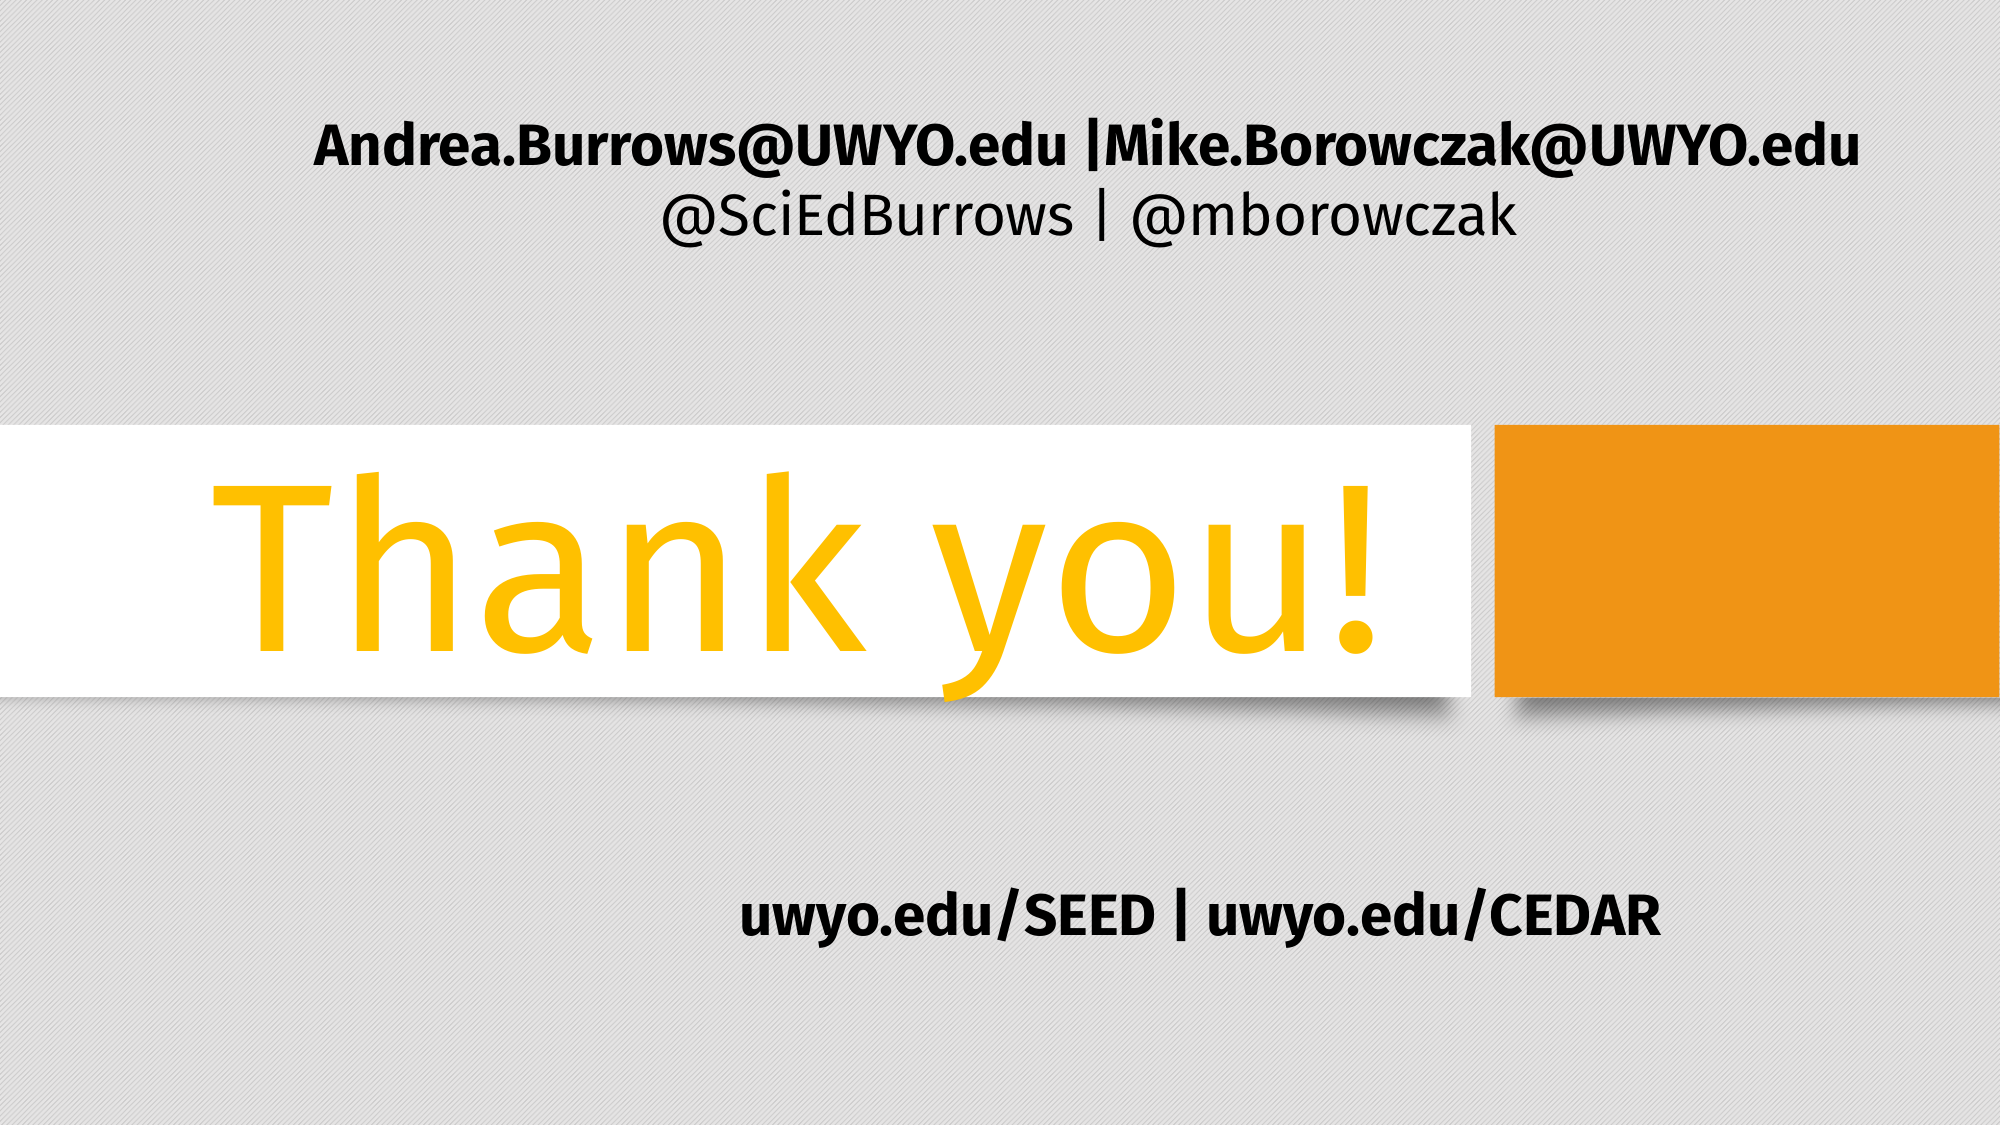

Andrea.Burrows@UWYO.edu |Mike.Borowczak@UWYO.edu
@SciEdBurrows | @mborowczak
Thank you!
#
uwyo.edu/SEED | uwyo.edu/CEDAR